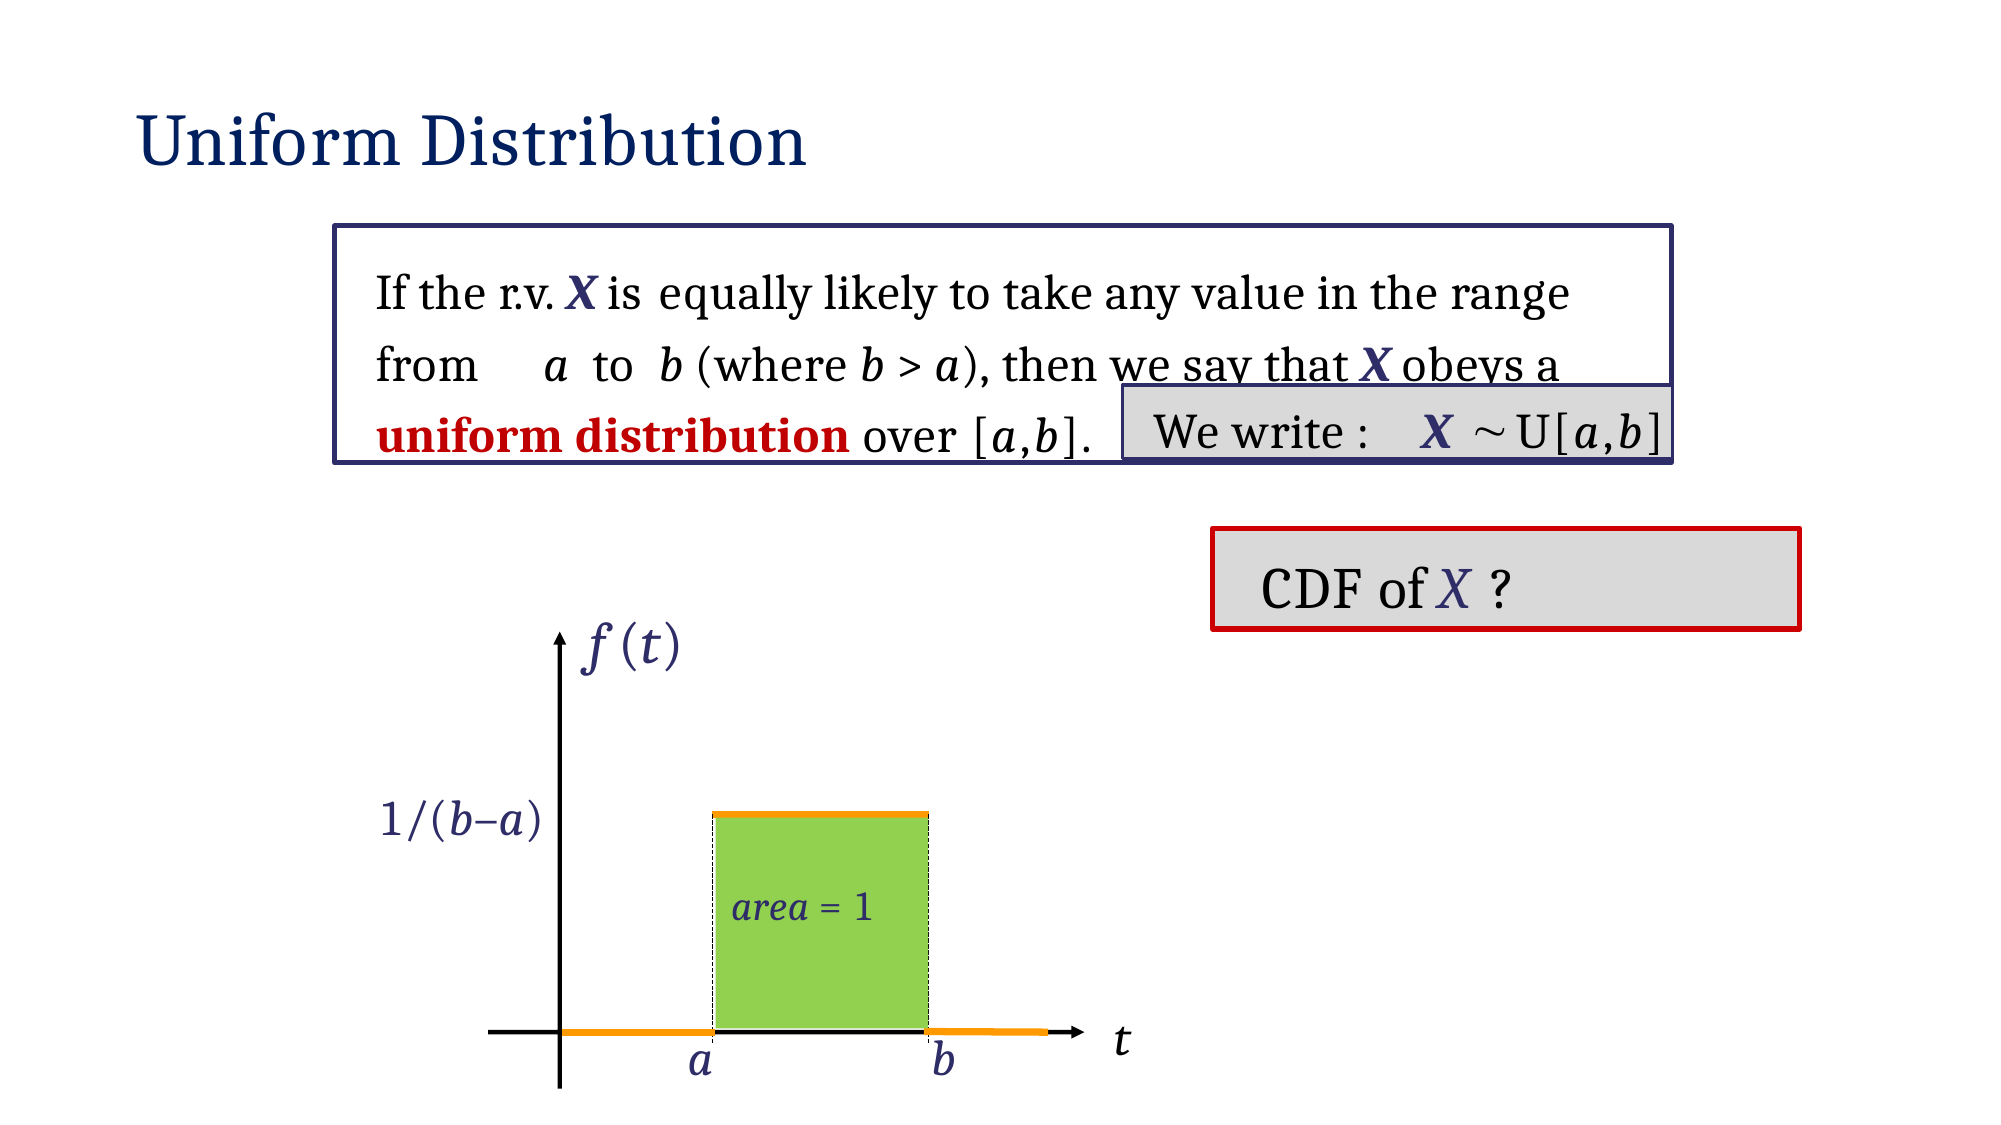

# Uniform Distribution
If the r.v. X is	equally likely to take any value in the range  from	a	to	b (where b > a), then we say that X obeys a  uniform distribution over [a,b].
We write :	X	∼	U[a,b]

CDF of X ?
f (t)

1/(b–a)

area = 1

t
a
b